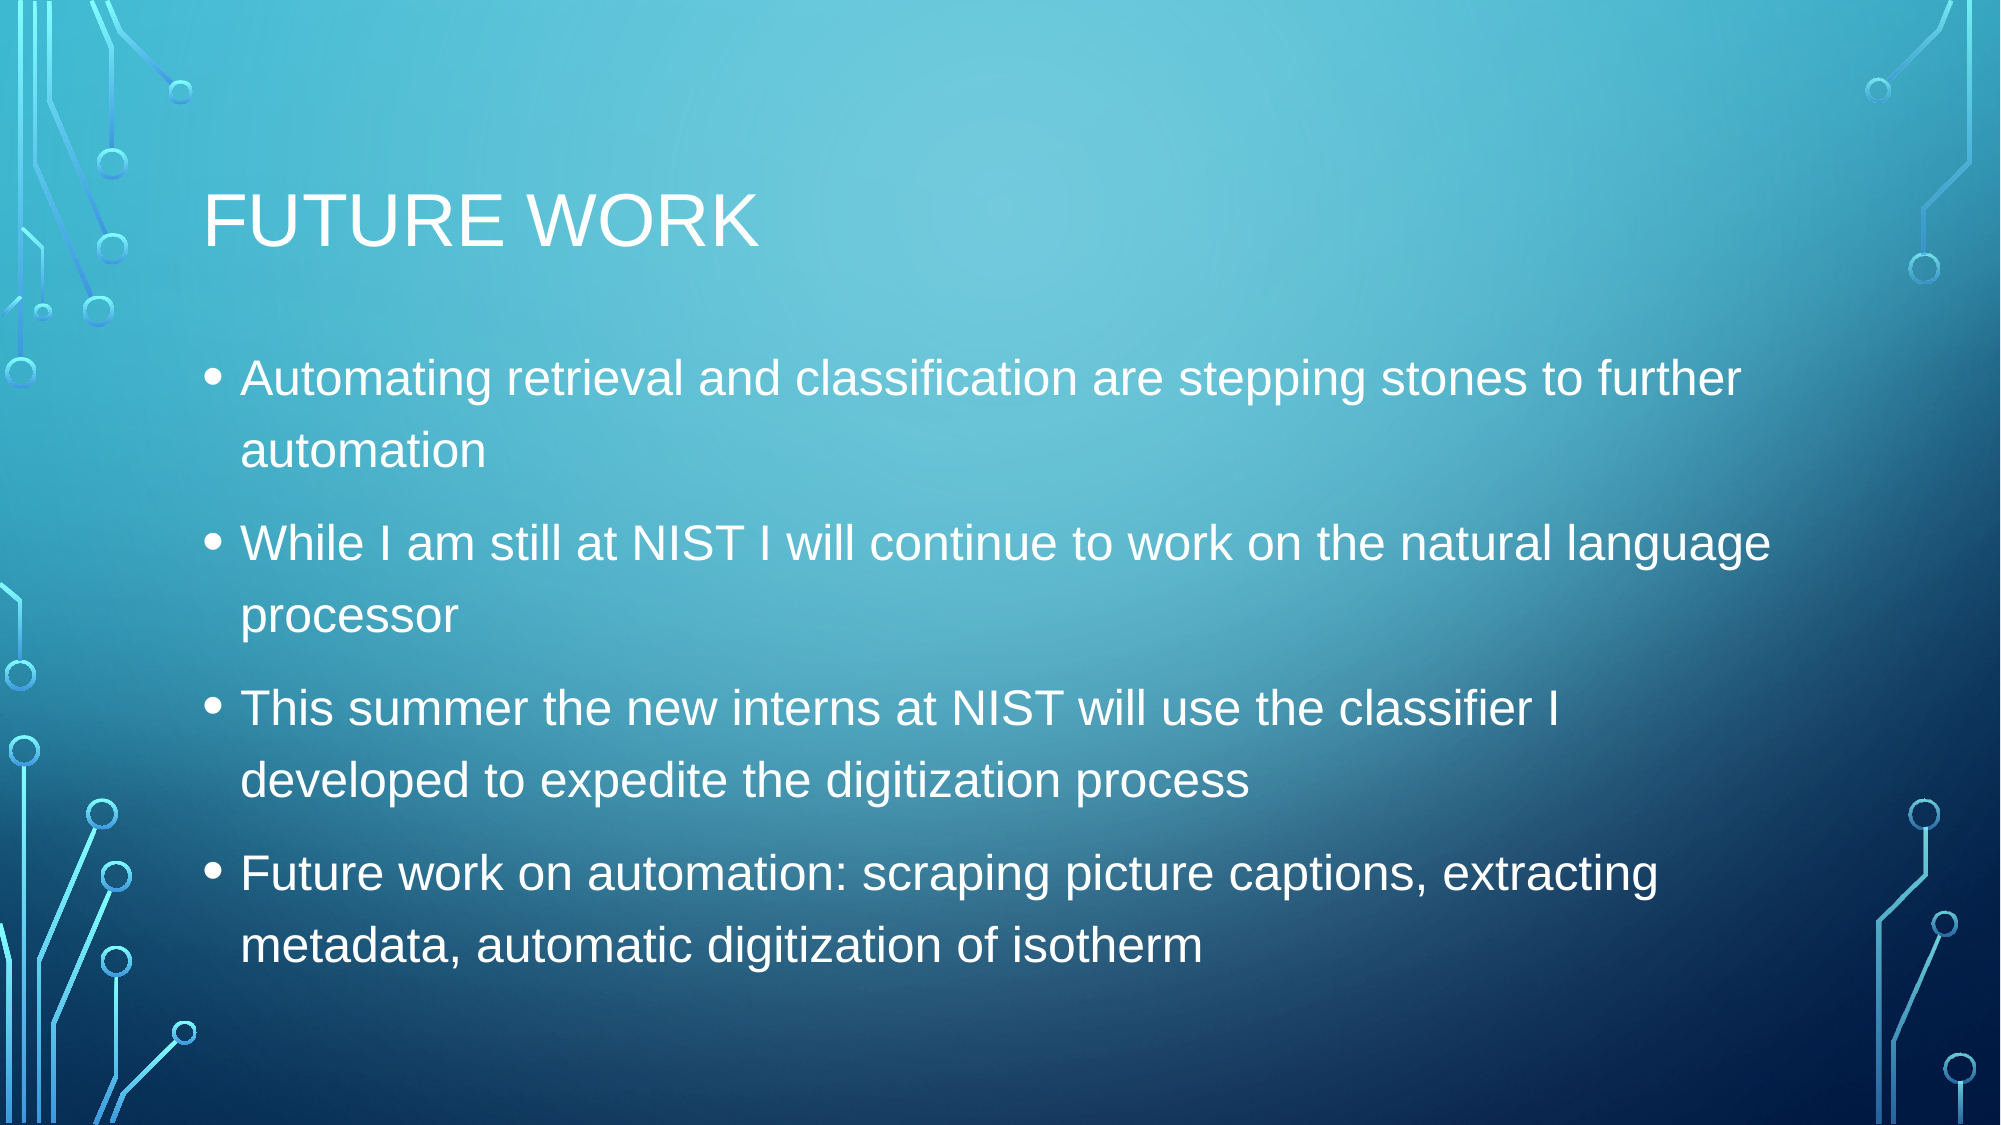

# Future work
Automating retrieval and classification are stepping stones to further automation
While I am still at NIST I will continue to work on the natural language processor
This summer the new interns at NIST will use the classifier I developed to expedite the digitization process
Future work on automation: scraping picture captions, extracting metadata, automatic digitization of isotherm